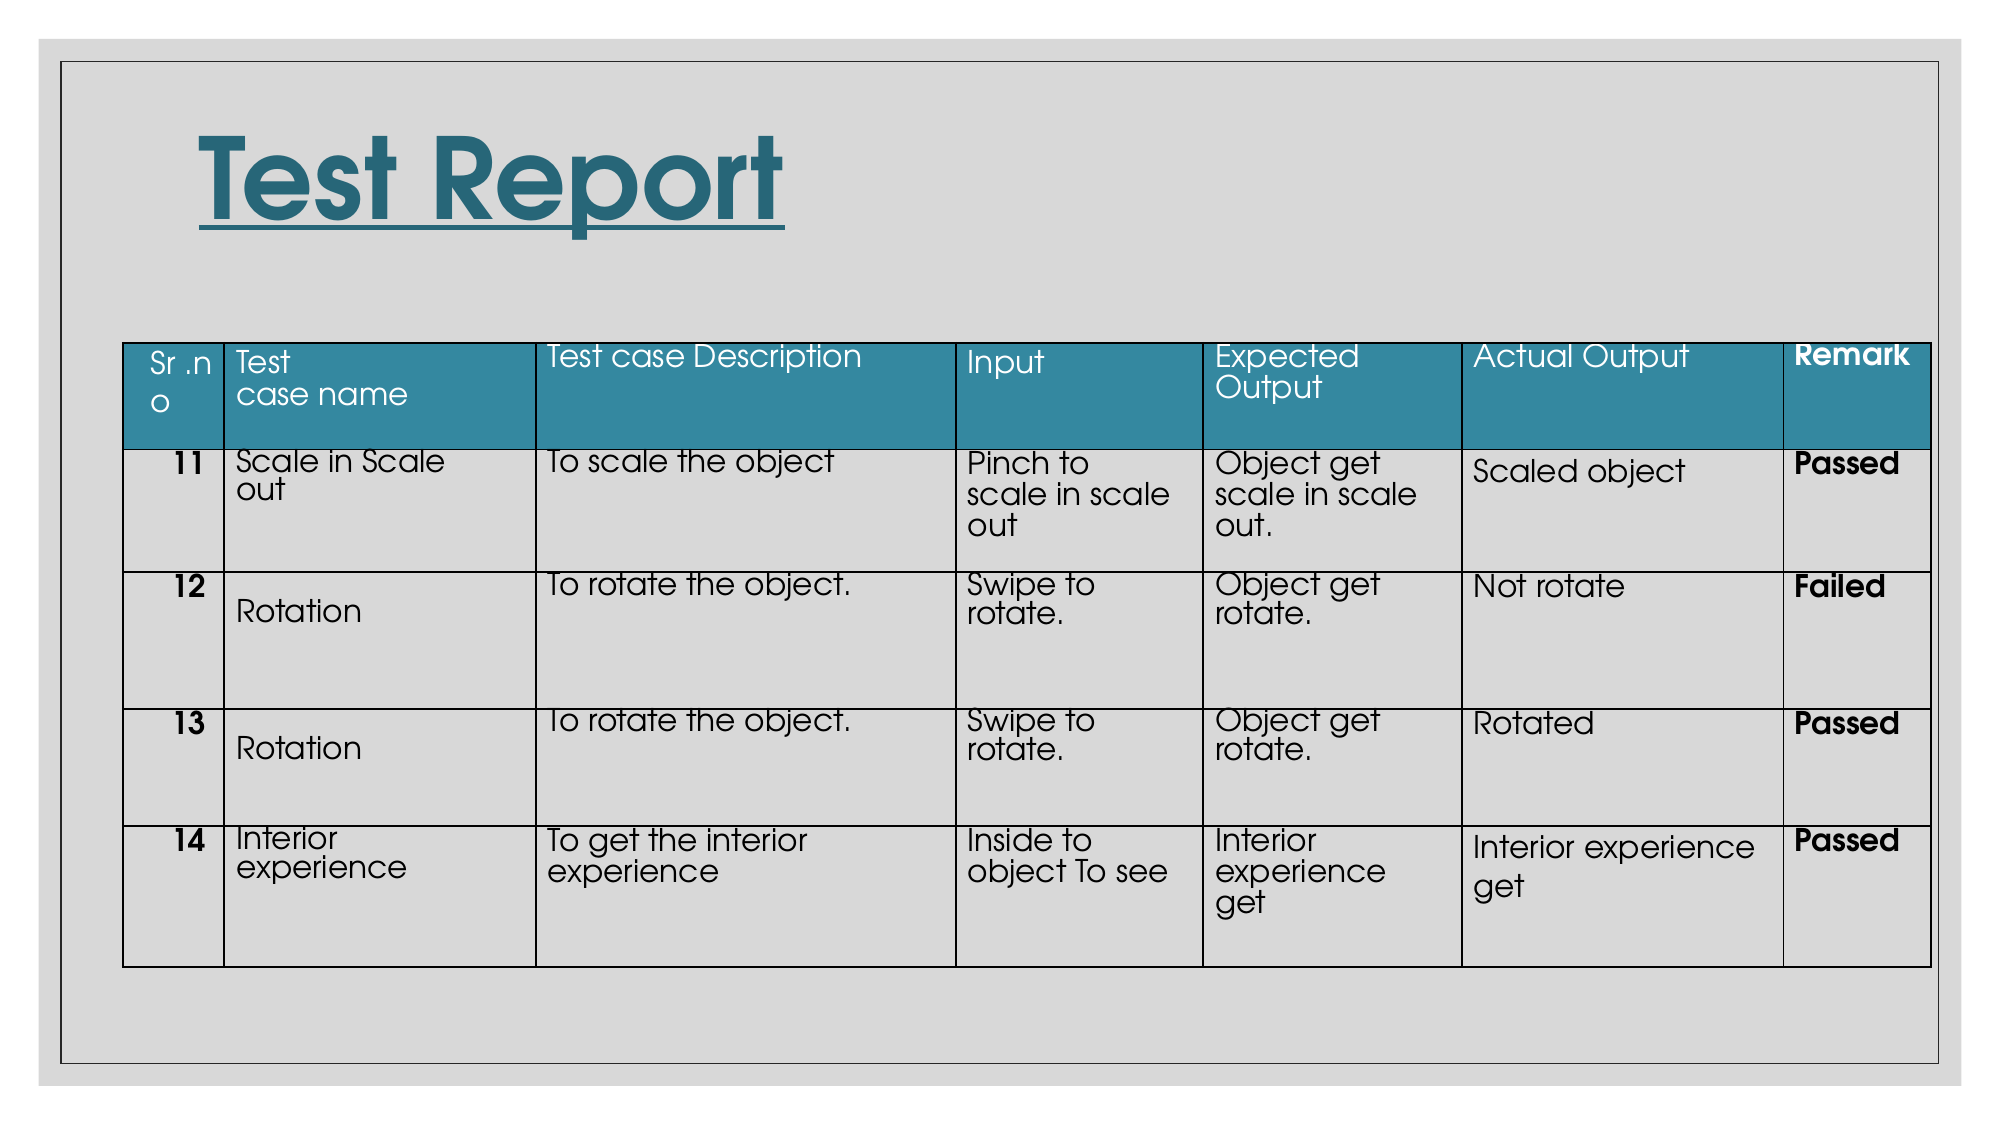

# Test Report
| Sr .no | Test case name | Test case Description | Input | Expected Output | Actual Output | Remark |
| --- | --- | --- | --- | --- | --- | --- |
| 11 | Scale in Scale out | To scale the object | Pinch to scale in scale out | Object get scale in scale out. | Scaled object | Passed |
| 12 | Rotation | To rotate the object. | Swipe to rotate. | Object get rotate. | Not rotate | Failed |
| 13 | Rotation | To rotate the object. | Swipe to rotate. | Object get rotate. | Rotated | Passed |
| 14 | Interior experience | To get the interior experience | Inside to object To see | Interior experience get | Interior experience get | Passed |